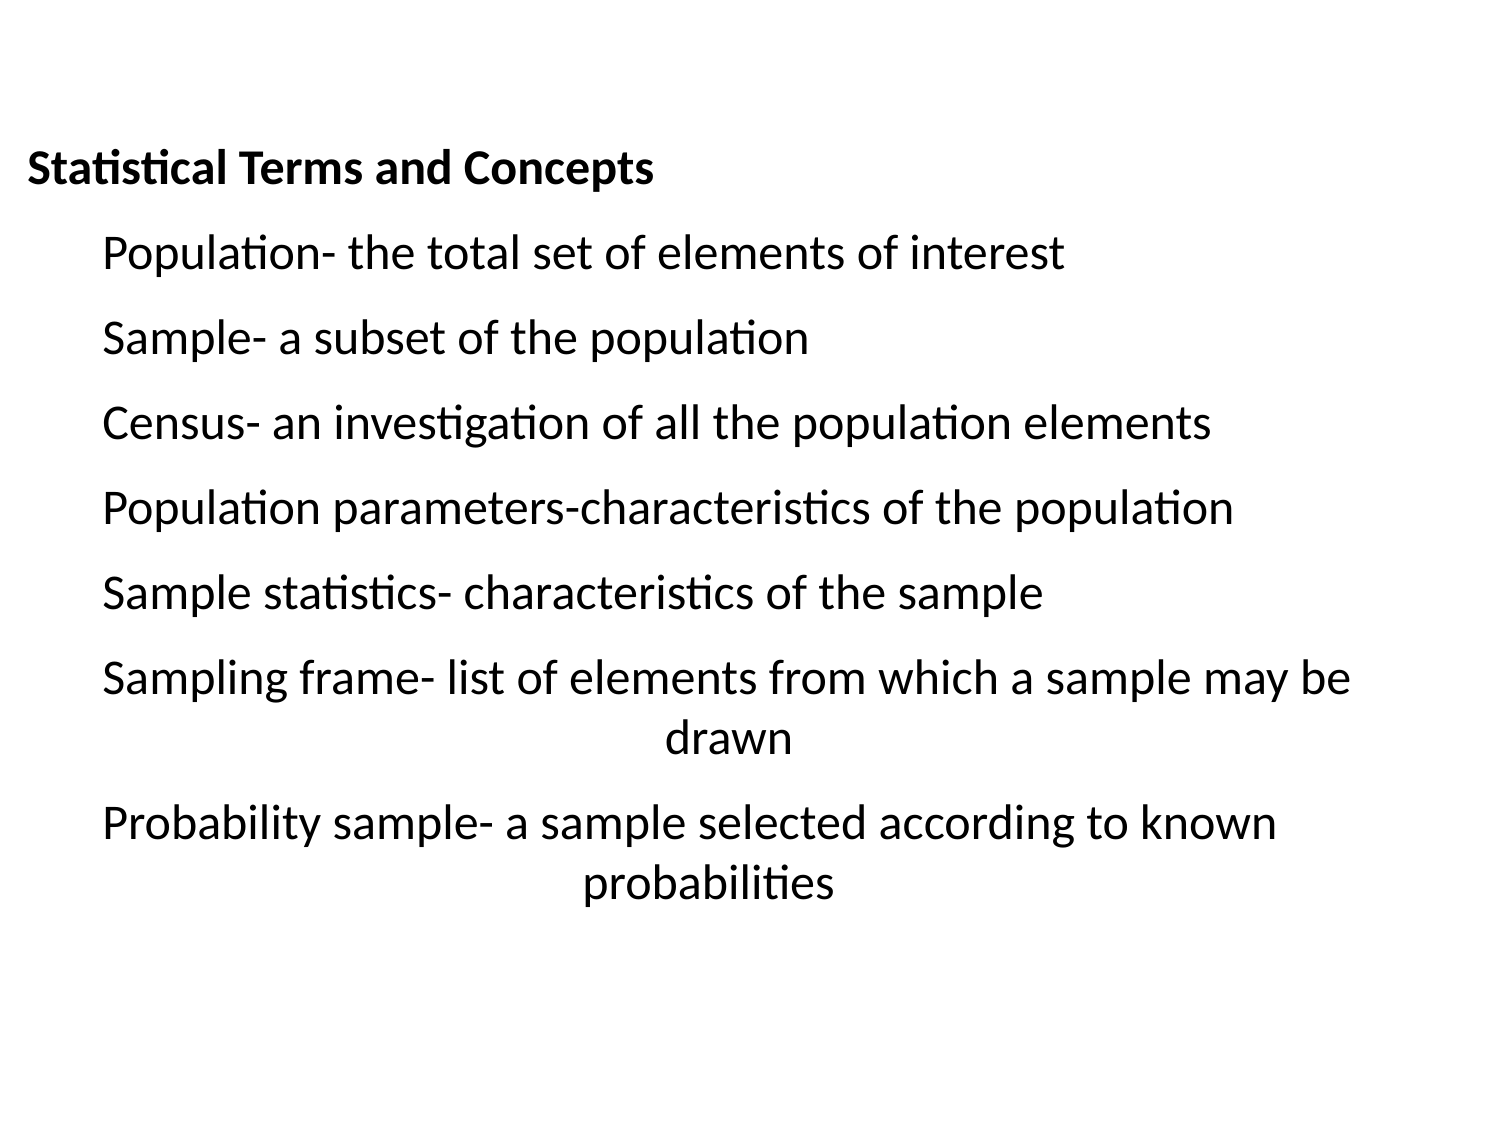

Statistical Terms and Concepts
	Population- the total set of elements of interest
	Sample- a subset of the population
	Census- an investigation of all the population elements
	Population parameters-characteristics of the population
	Sample statistics- characteristics of the sample
	Sampling frame- list of elements from which a sample may be                   		          drawn
	Probability sample- a sample selected according to known 	    		                probabilities